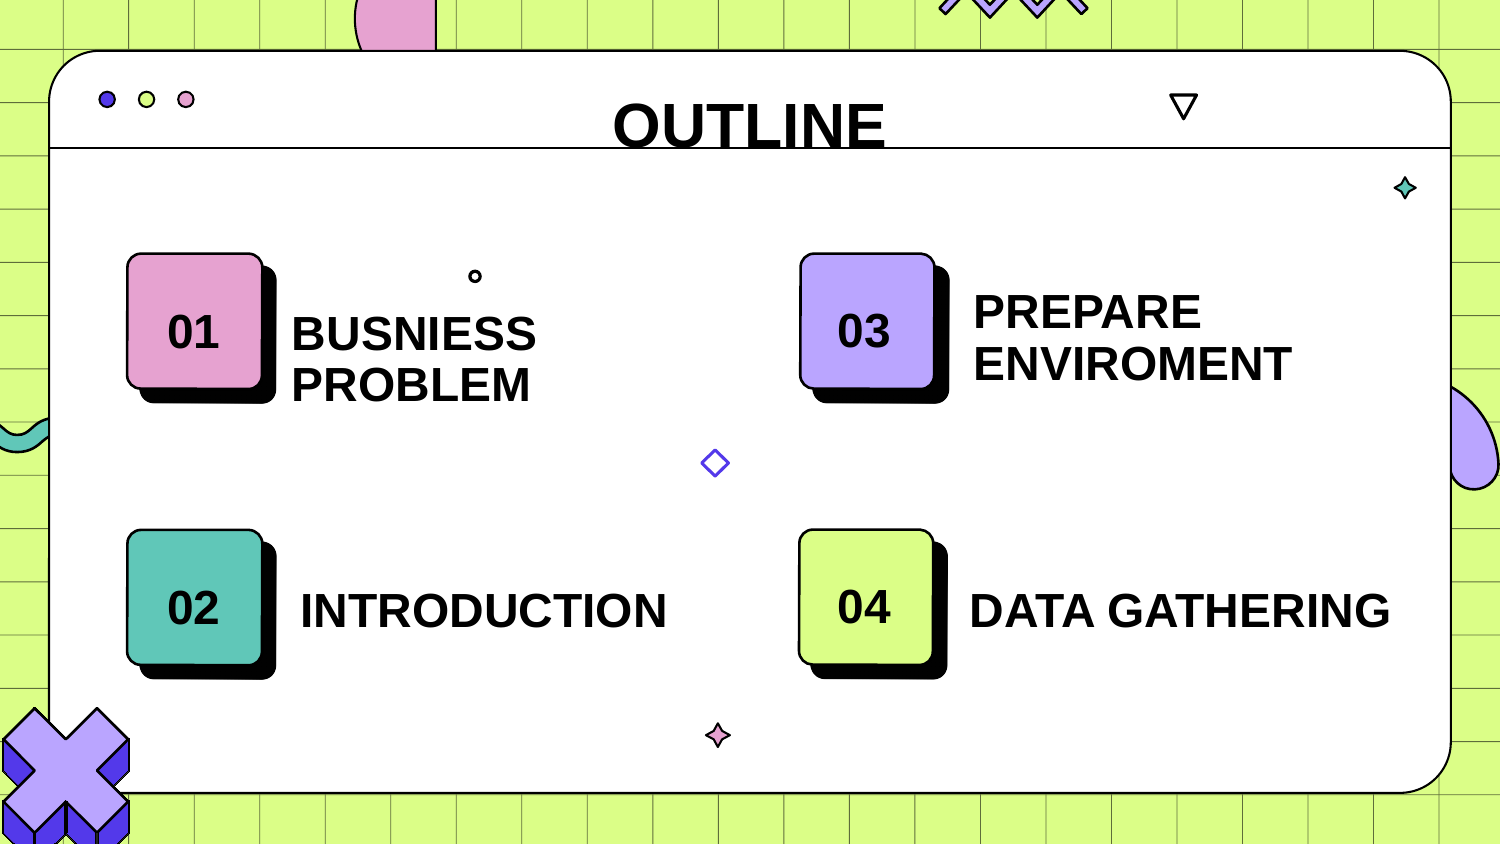

# OUTLINE

PREPARE ENVIROMENT
03
01
BUSNIESS PROBLEM

04
02
INTRODUCTION
DATA GATHERING